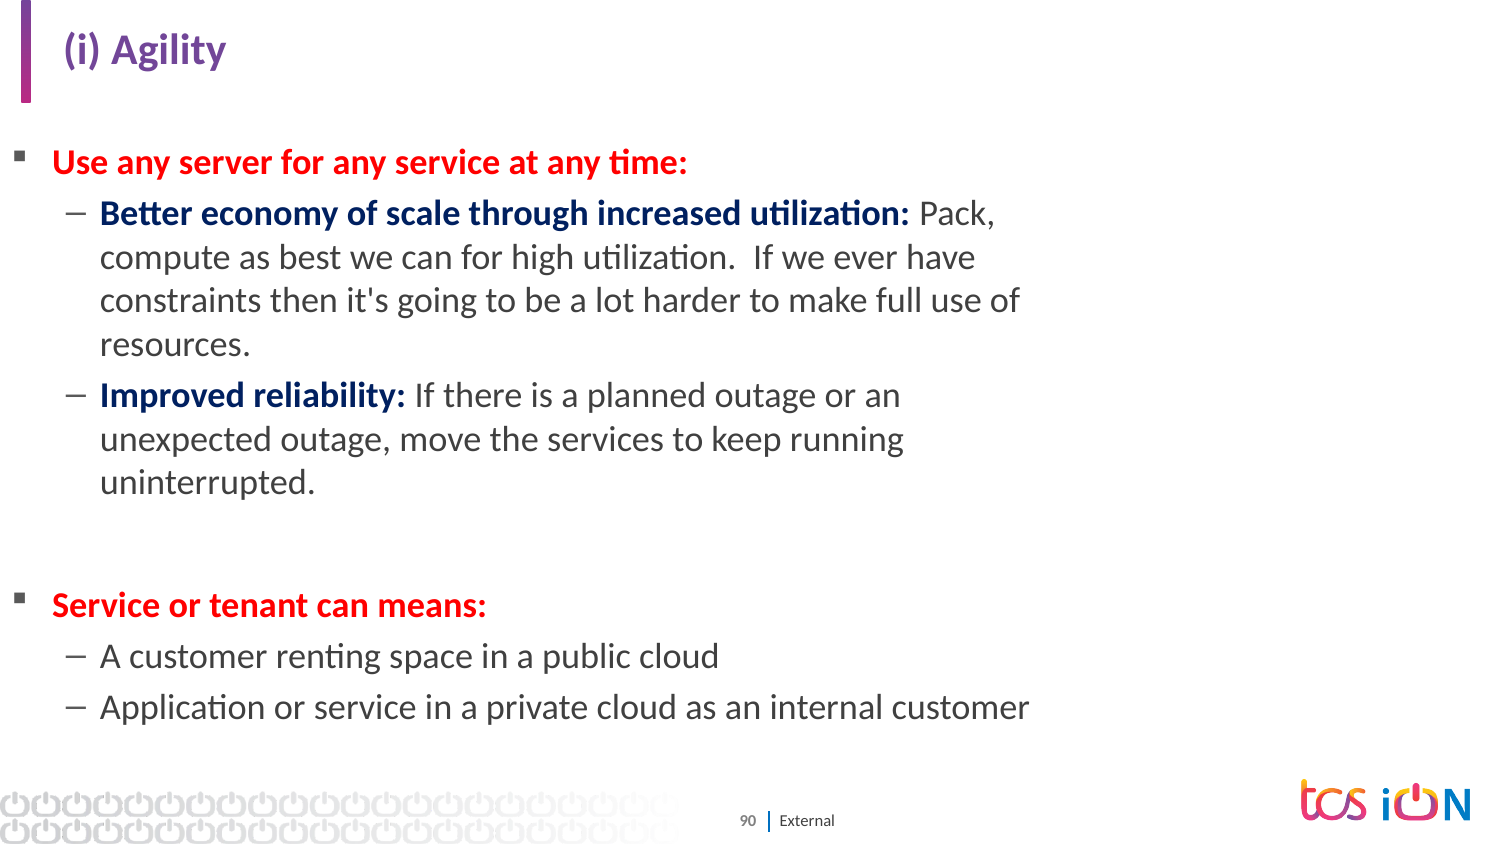

# (i) Agility
Use any server for any service at any time:
Better economy of scale through increased utilization: Pack, compute as best we can for high utilization.  If we ever have constraints then it's going to be a lot harder to make full use of  resources.
Improved reliability: If there is a planned outage or an unexpected outage, move the services to keep running uninterrupted.

Service or tenant can means:
A customer renting space in a public cloud
Application or service in a private cloud as an internal customer

Software Defined Network